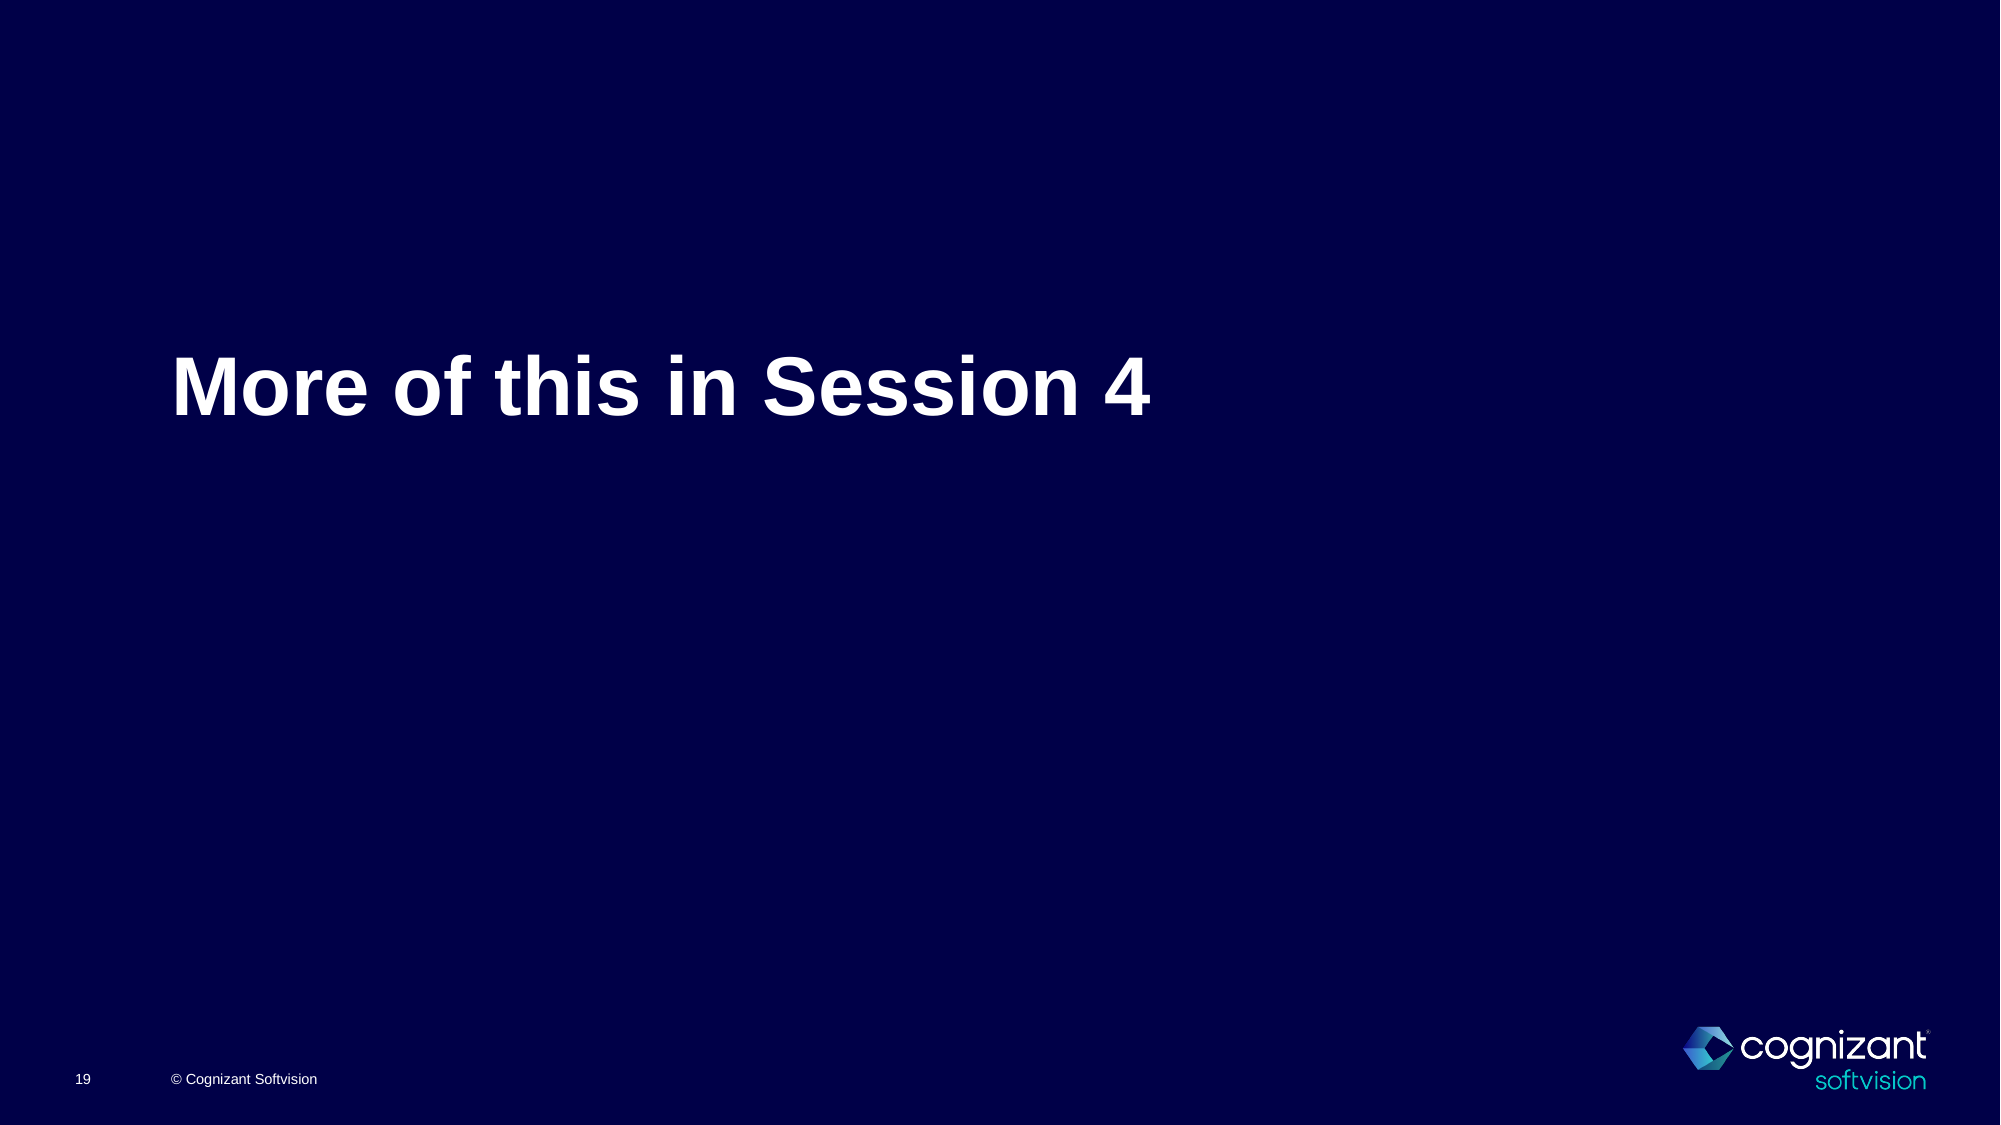

# More of this in Session 4
© Cognizant Softvision
19